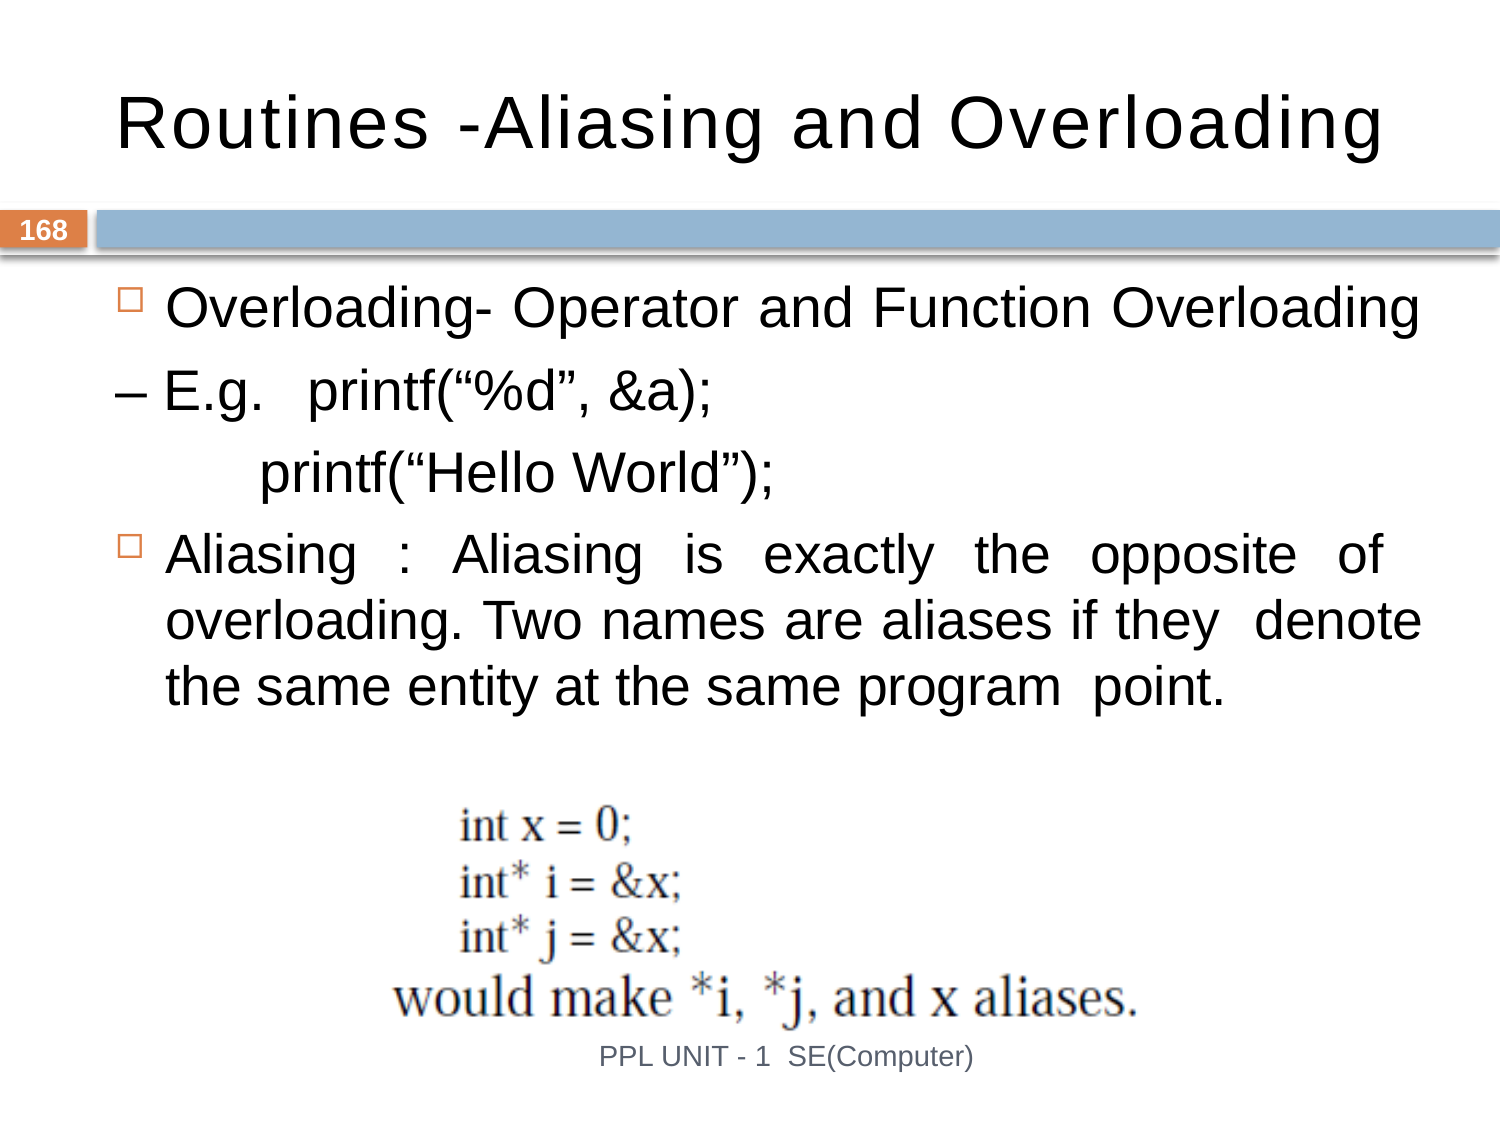

# Routines -Aliasing and Overloading
168
Overloading- Operator and Function Overloading
– E.g.	printf(“%d”, &a);
         printf(“Hello World”);
Aliasing : Aliasing is exactly the opposite of  overloading. Two names are aliases if they  denote the same entity at the same program  point.

PPL UNIT - 1  SE(Computer)